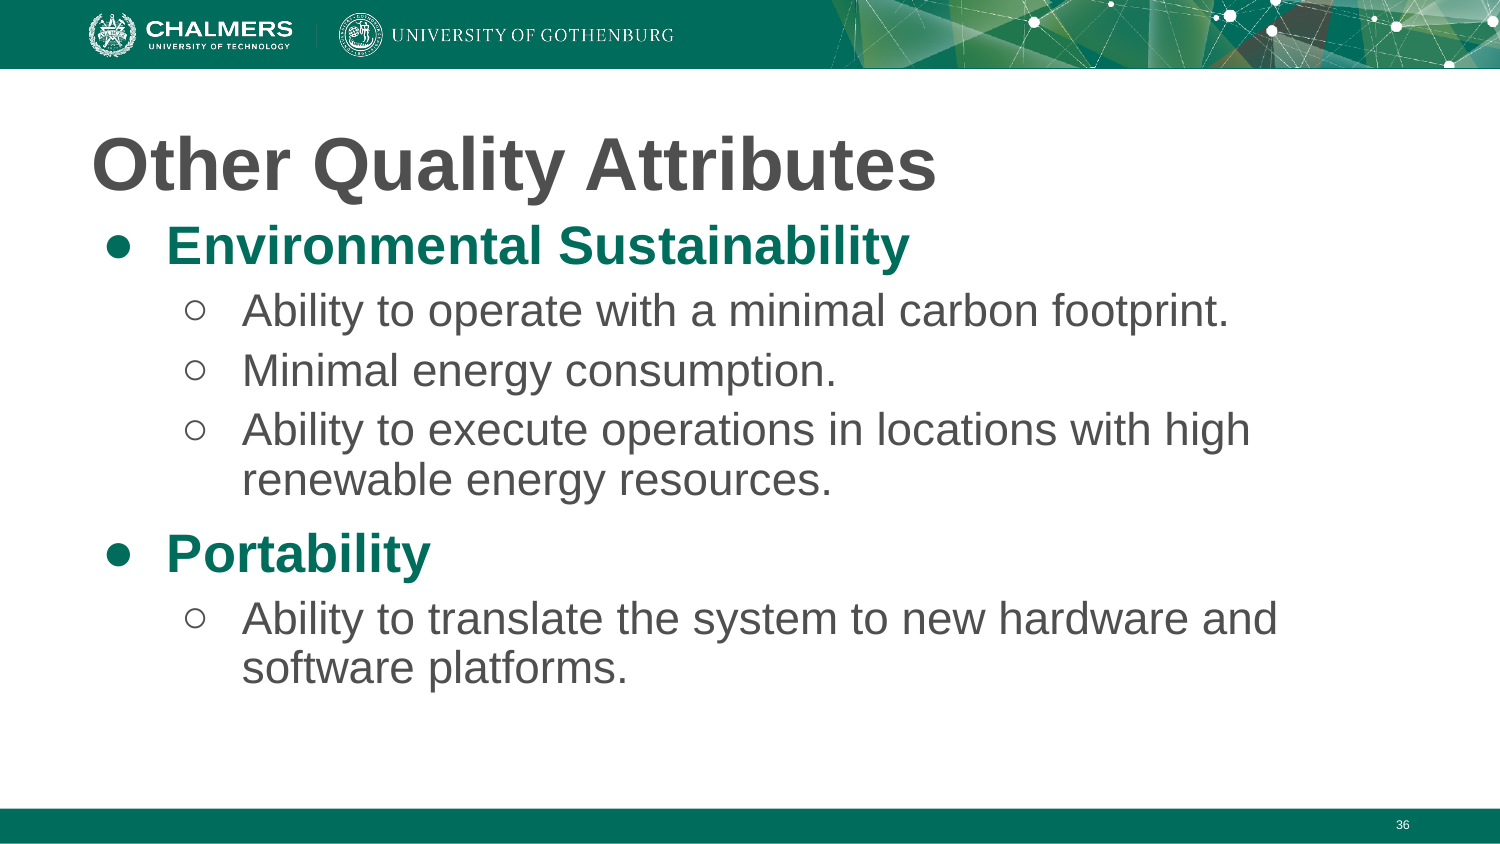

# Other Quality Attributes
Environmental Sustainability
Ability to operate with a minimal carbon footprint.
Minimal energy consumption.
Ability to execute operations in locations with high renewable energy resources.
Portability
Ability to translate the system to new hardware and software platforms.
36